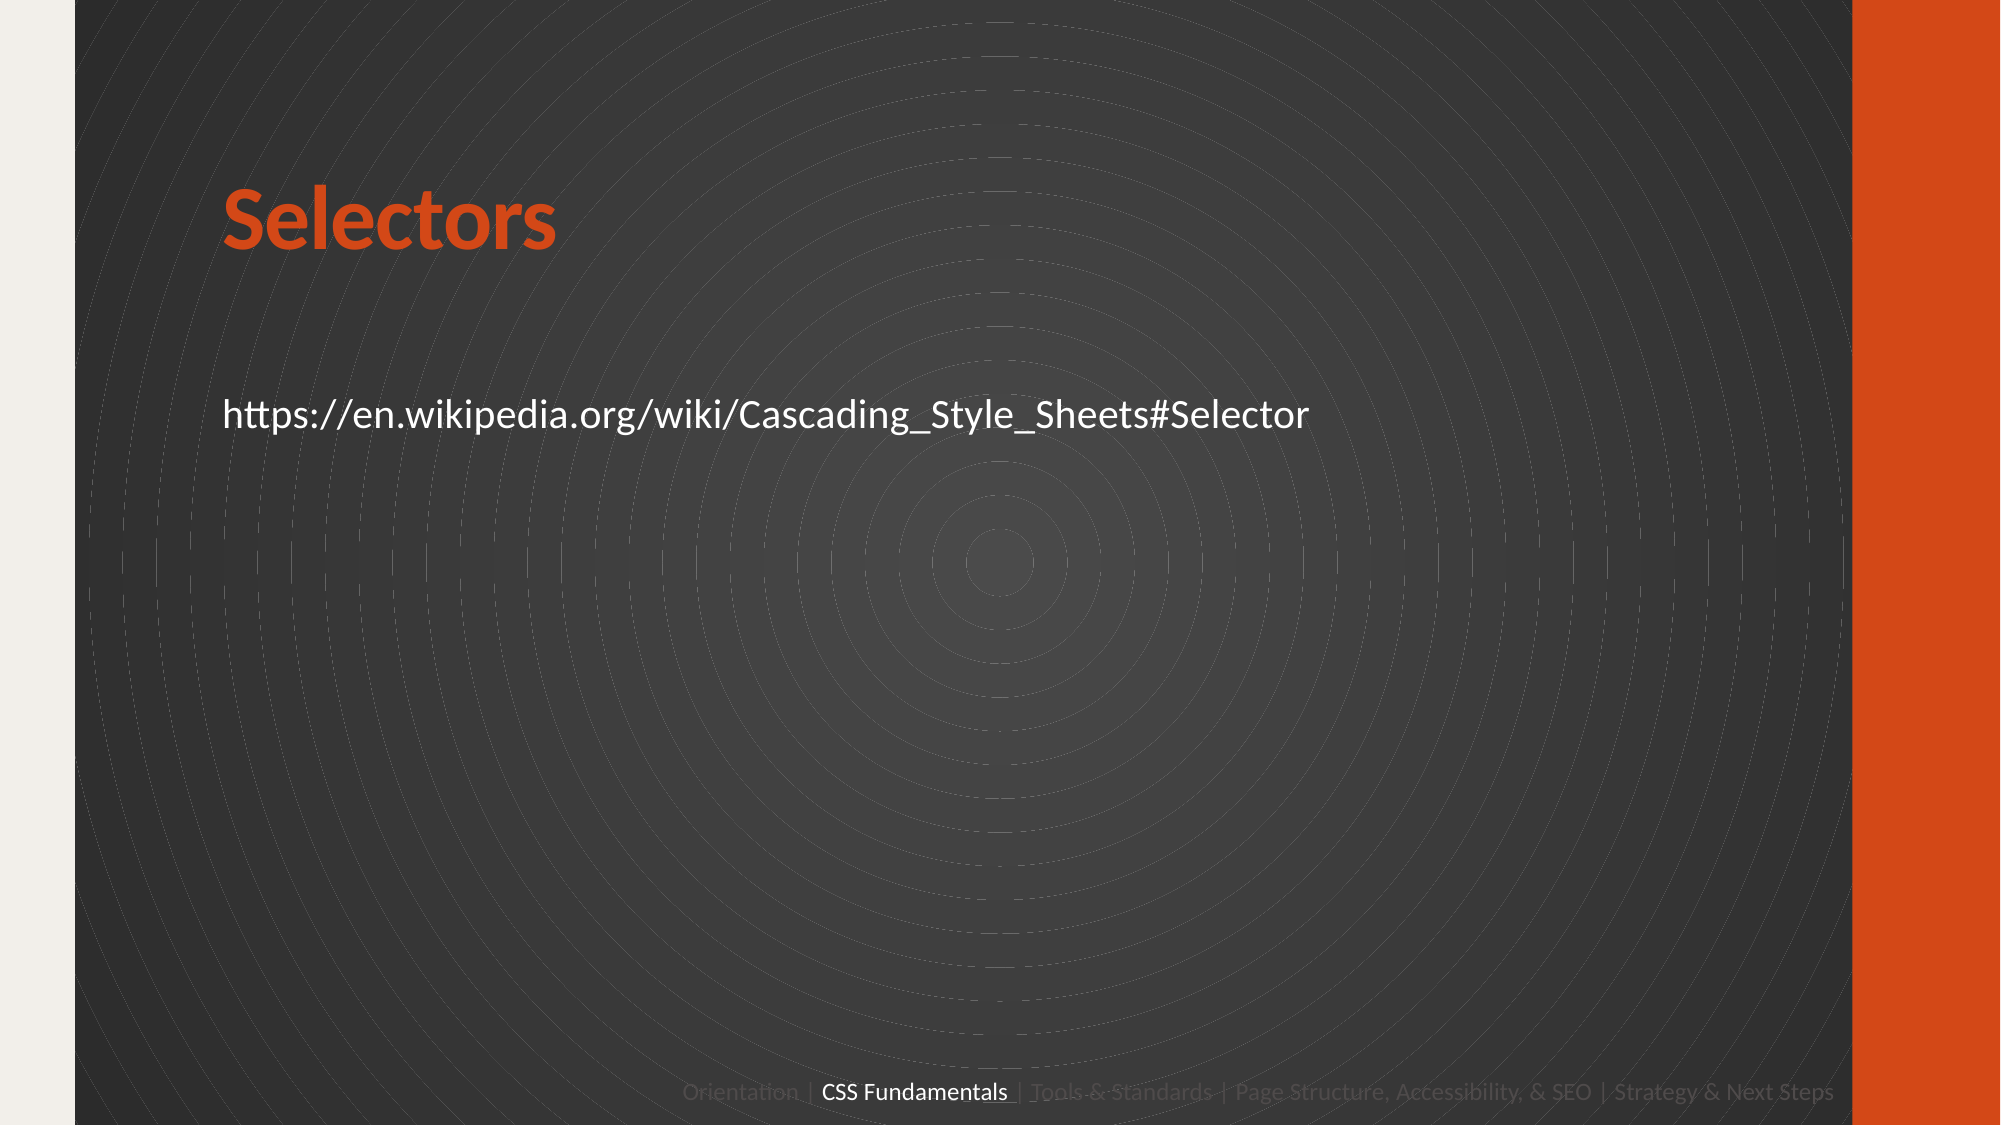

# Selectors

https://en.wikipedia.org/wiki/Cascading_Style_Sheets#Selector
Orientation | CSS Fundamentals | Tools & Standards | Page Structure, Accessibility, & SEO | Strategy & Next Steps